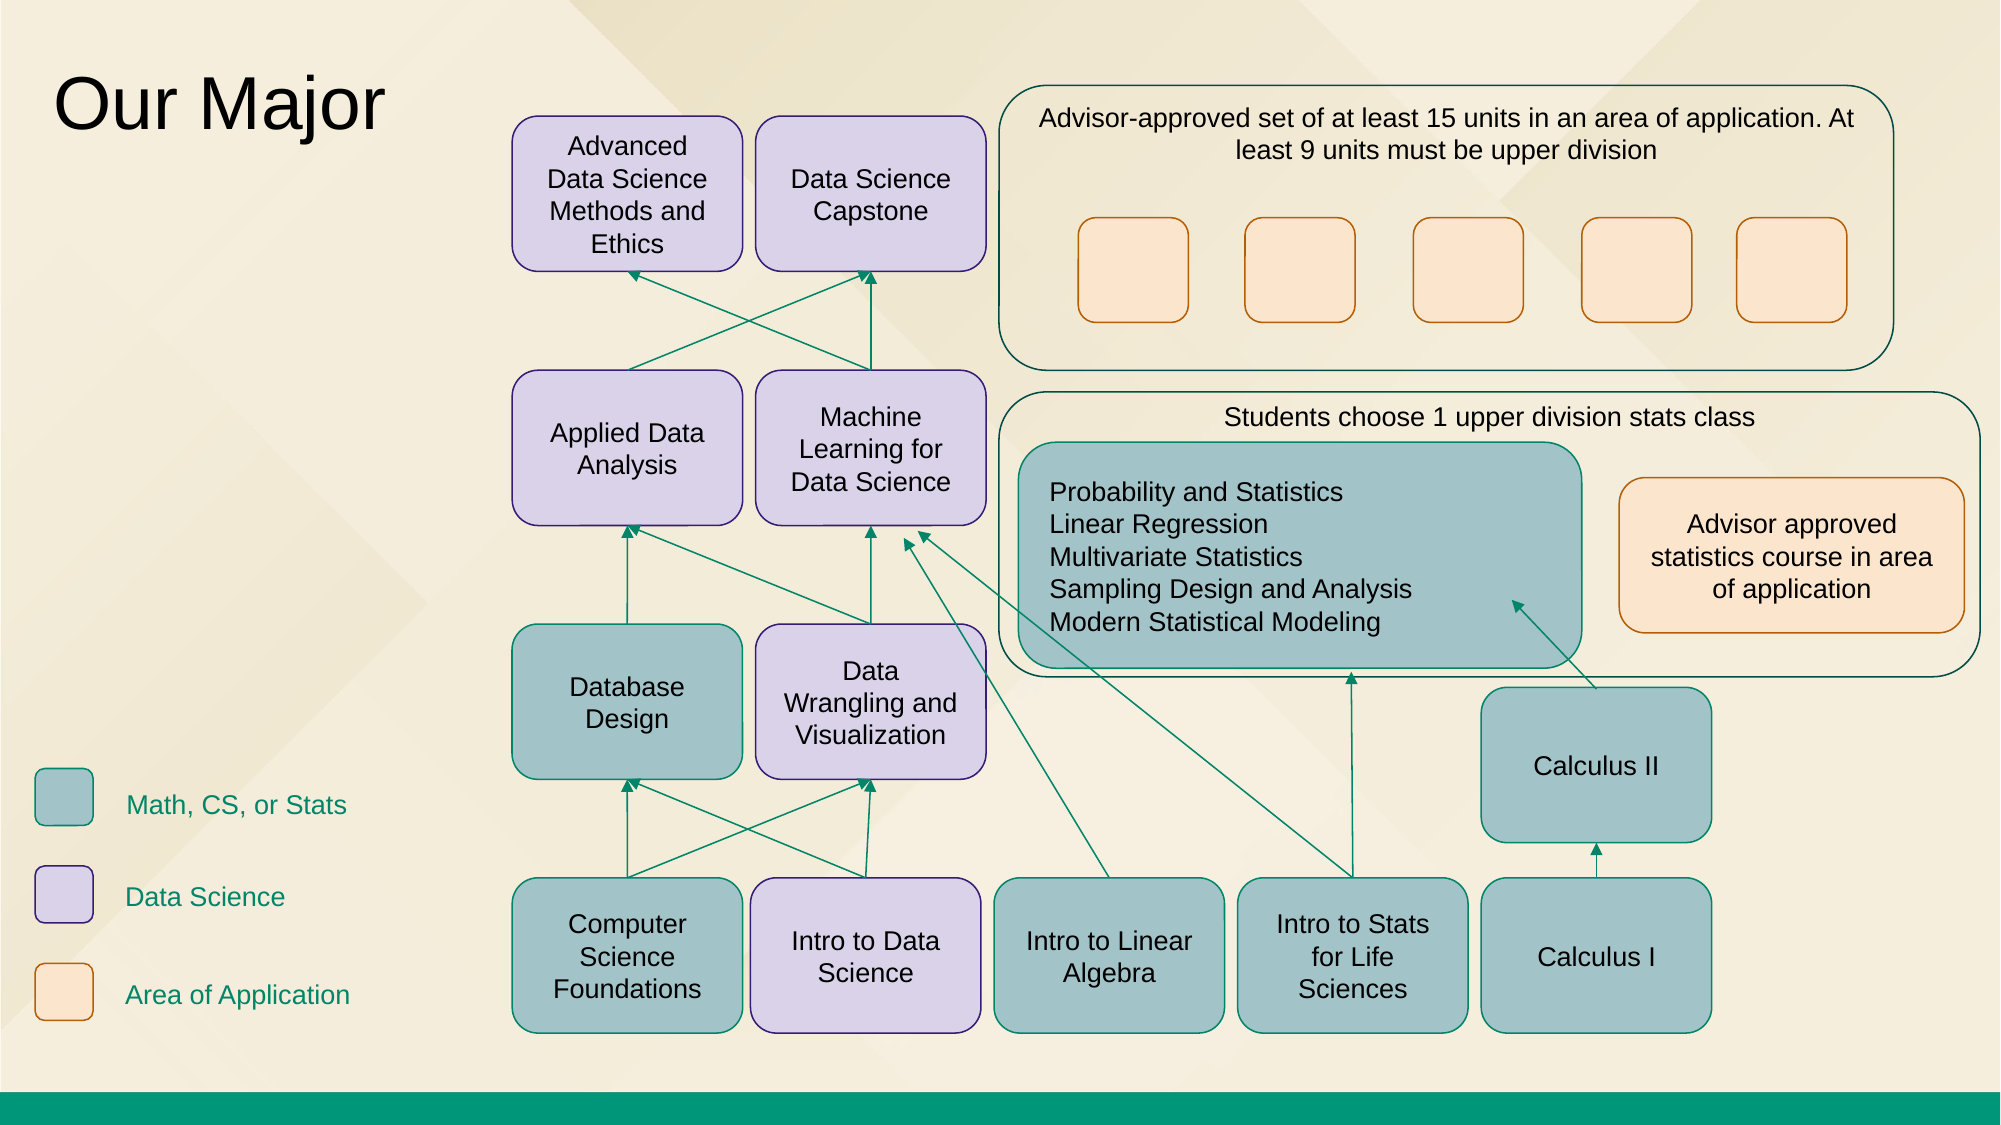

# Our Major
Advisor-approved set of at least 15 units in an area of application. At least 9 units must be upper division

Data Science Capstone
Advanced Data Science Methods and Ethics

Applied Data Analysis
Machine Learning for Data Science
Students choose 1 upper division stats class

Probability and Statistics
Linear Regression
Multivariate Statistics
Sampling Design and Analysis
Modern Statistical Modeling
Advisor approved statistics course in area of application
Database Design
Data Wrangling and Visualization
Calculus II
Math, CS, or Stats

Data Science

Computer Science Foundations
Intro to Data Science
Intro to Linear Algebra
Intro to Stats for Life Sciences
Calculus I
Area of Application